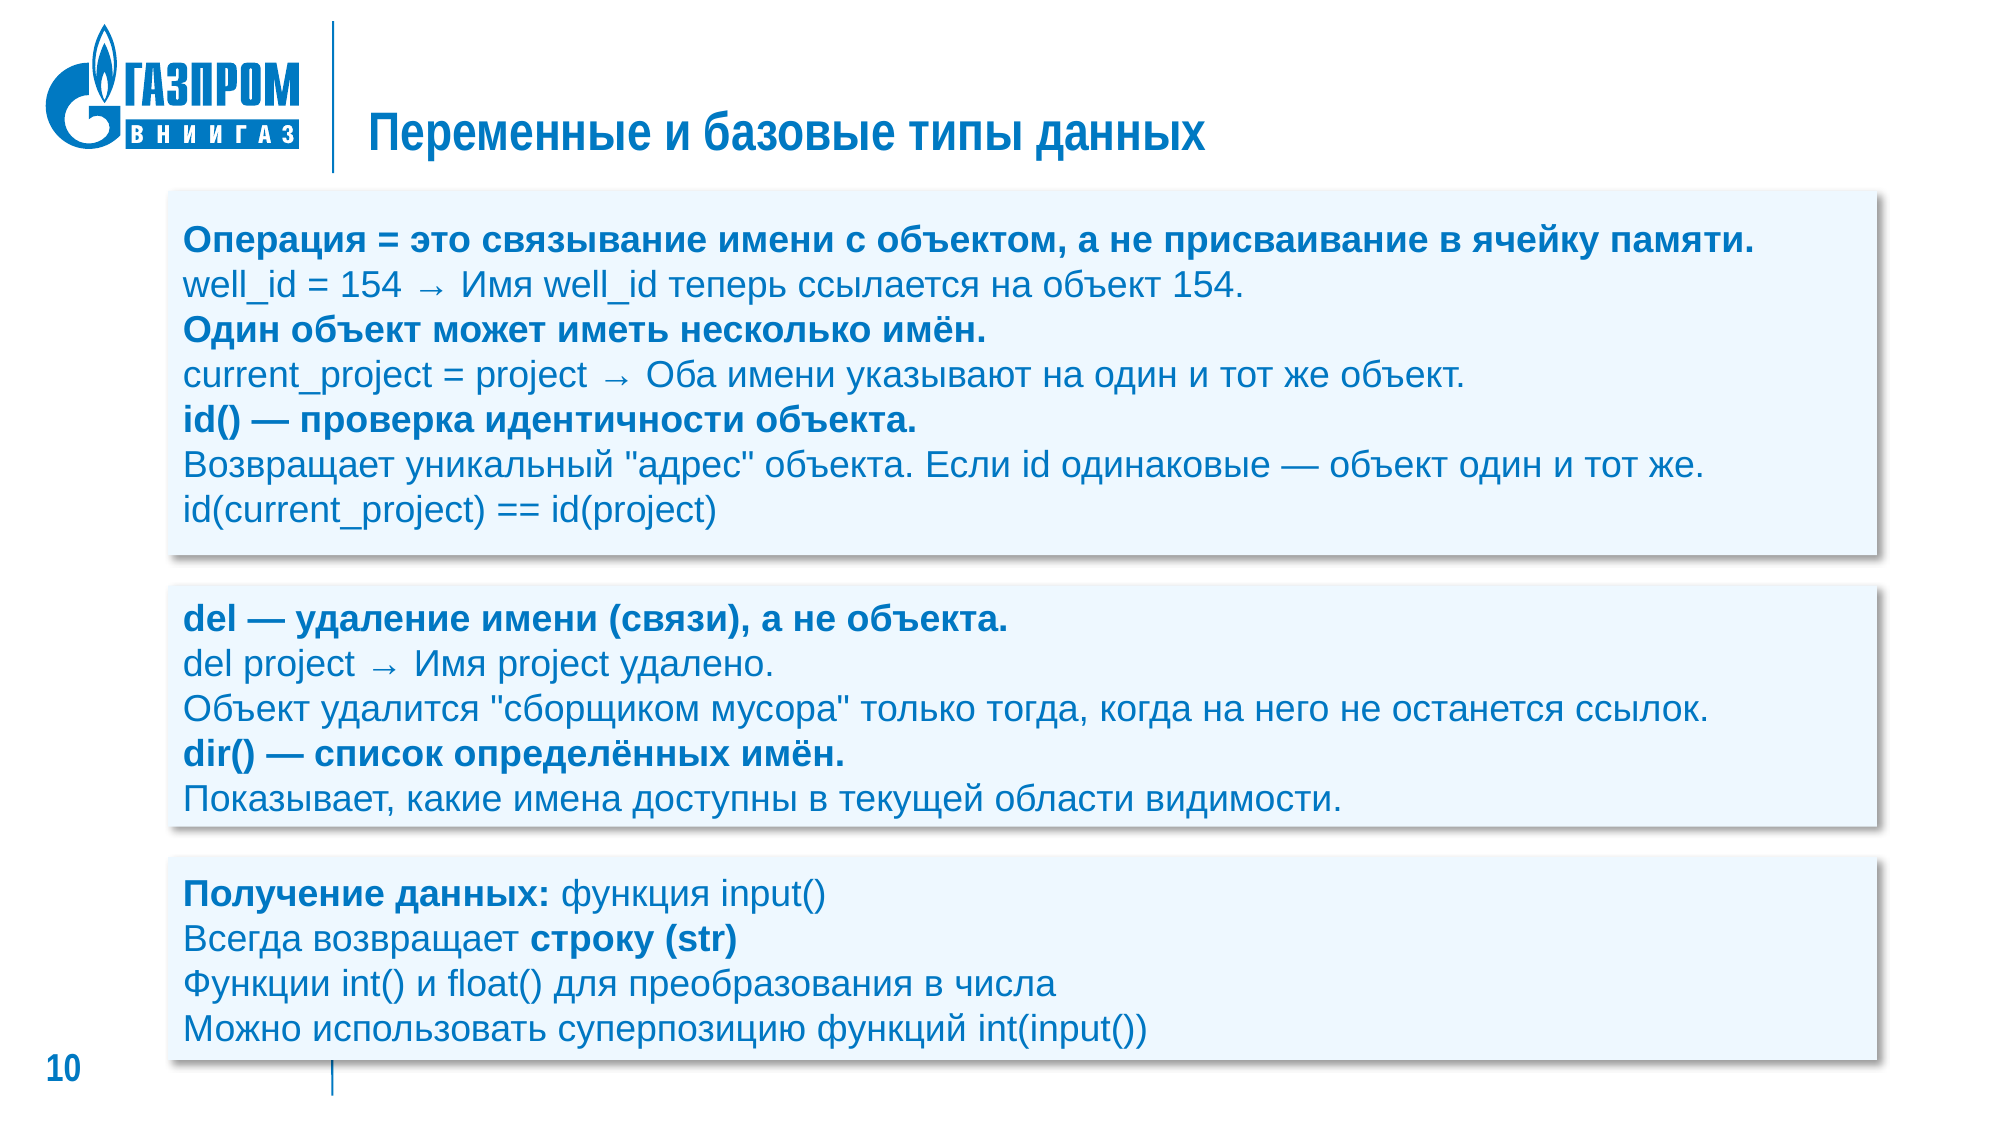

# Переменные и базовые типы данных
Операция = это связывание имени с объектом, а не присваивание в ячейку памяти.
well_id = 154 → Имя well_id теперь ссылается на объект 154.
Один объект может иметь несколько имён.
current_project = project → Оба имени указывают на один и тот же объект.
id() — проверка идентичности объекта.
Возвращает уникальный "адрес" объекта. Если id одинаковые — объект один и тот же.
id(current_project) == id(project)
del — удаление имени (связи), а не объекта.
del project → Имя project удалено.
Объект удалится "сборщиком мусора" только тогда, когда на него не останется ссылок.
dir() — список определённых имён.
Показывает, какие имена доступны в текущей области видимости.
Получение данных: функция input()
Всегда возвращает строку (str)
Функции int() и float() для преобразования в числа
Можно использовать суперпозицию функций int(input())